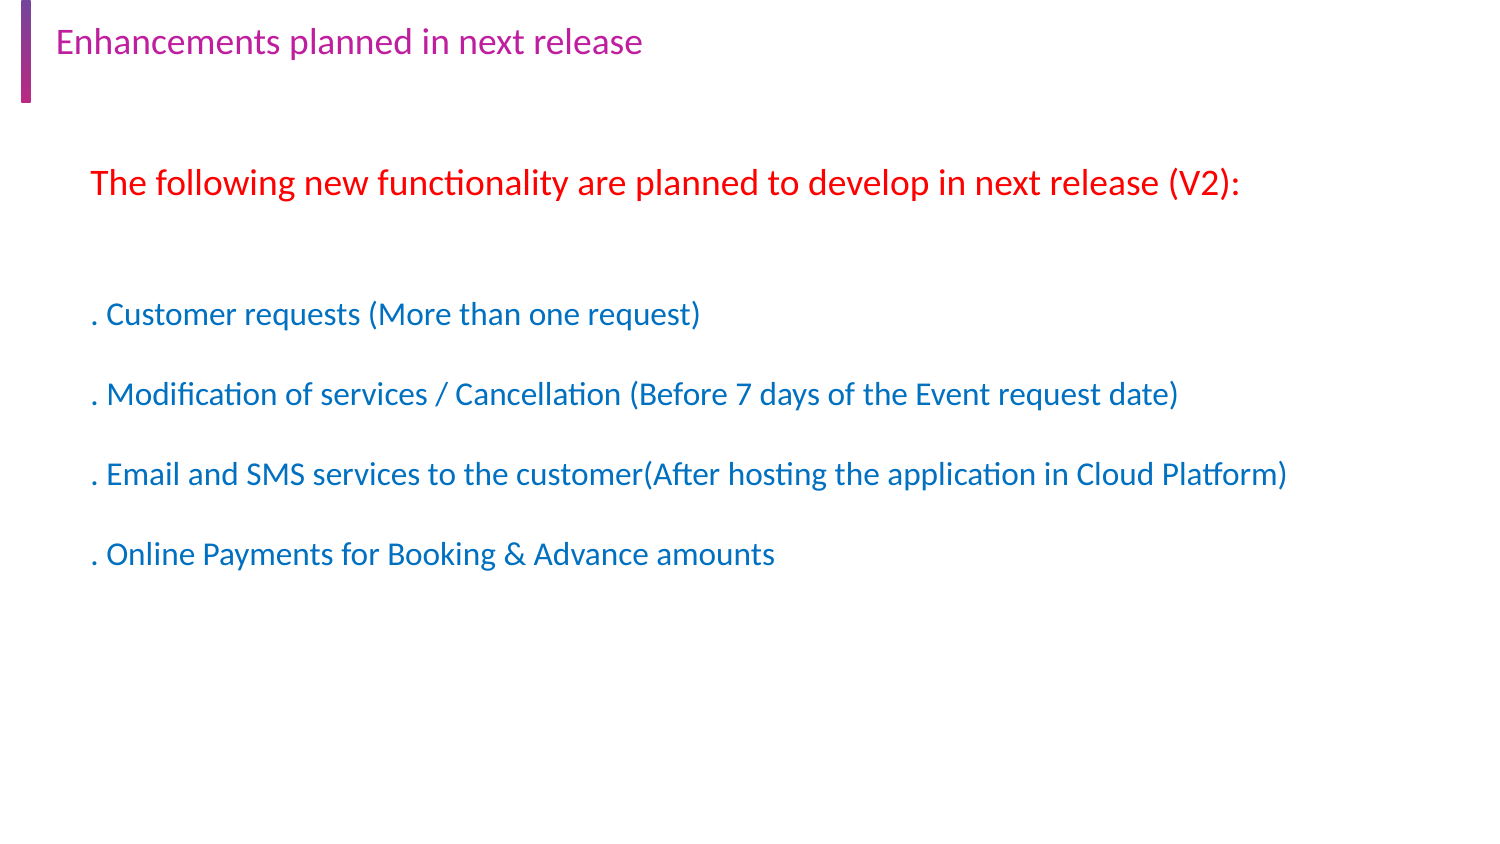

# Enhancements planned in next release
The following new functionality are planned to develop in next release (V2):

. Customer requests (More than one request)

. Modification of services / Cancellation (Before 7 days of the Event request date)

. Email and SMS services to the customer(After hosting the application in Cloud Platform)

. Online Payments for Booking & Advance amounts